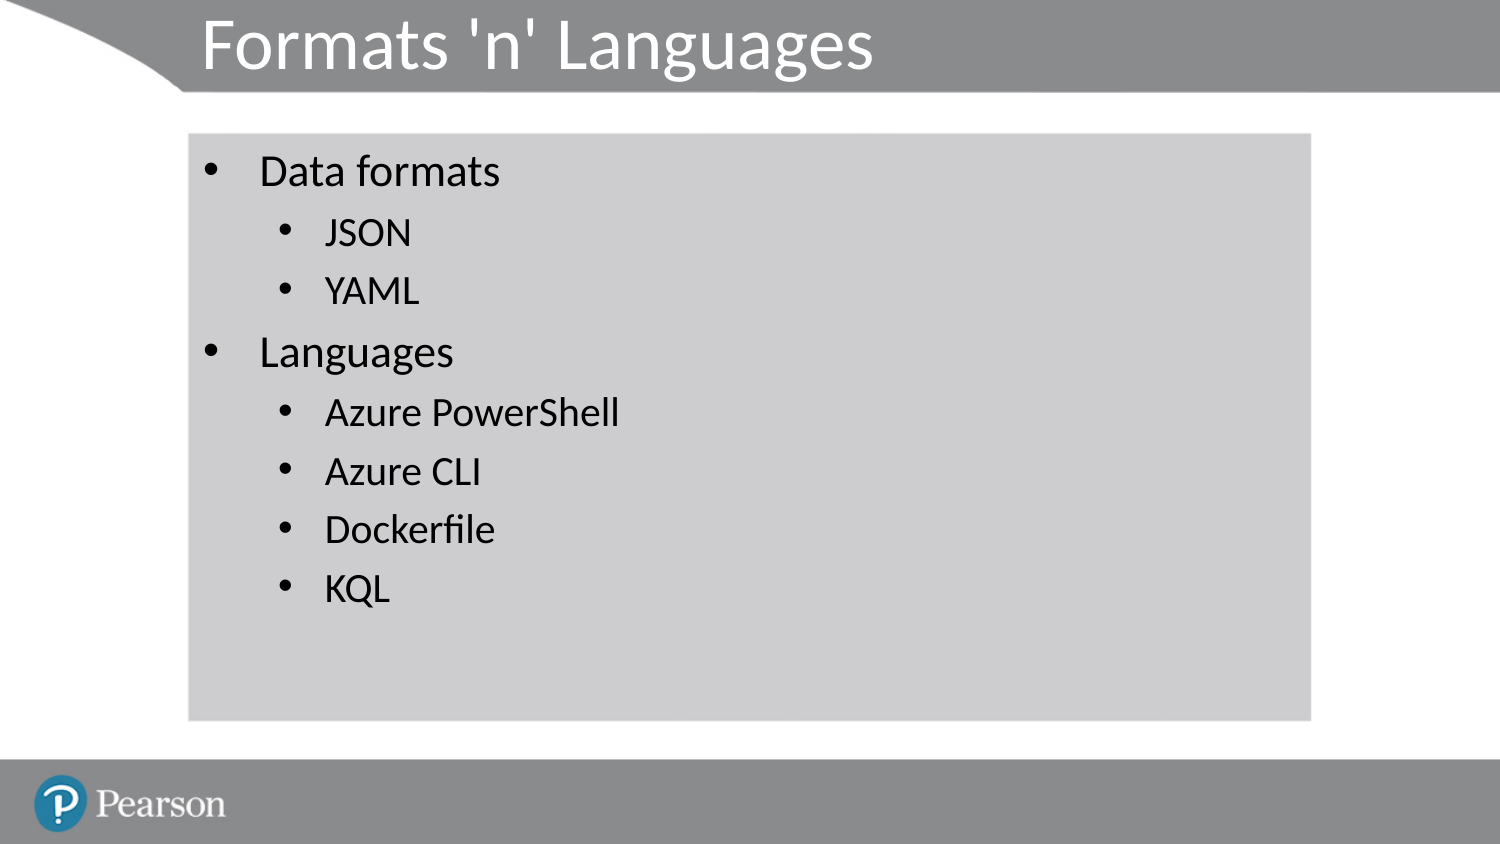

# Formats 'n' Languages
Data formats
JSON
YAML
Languages
Azure PowerShell
Azure CLI
Dockerfile
KQL